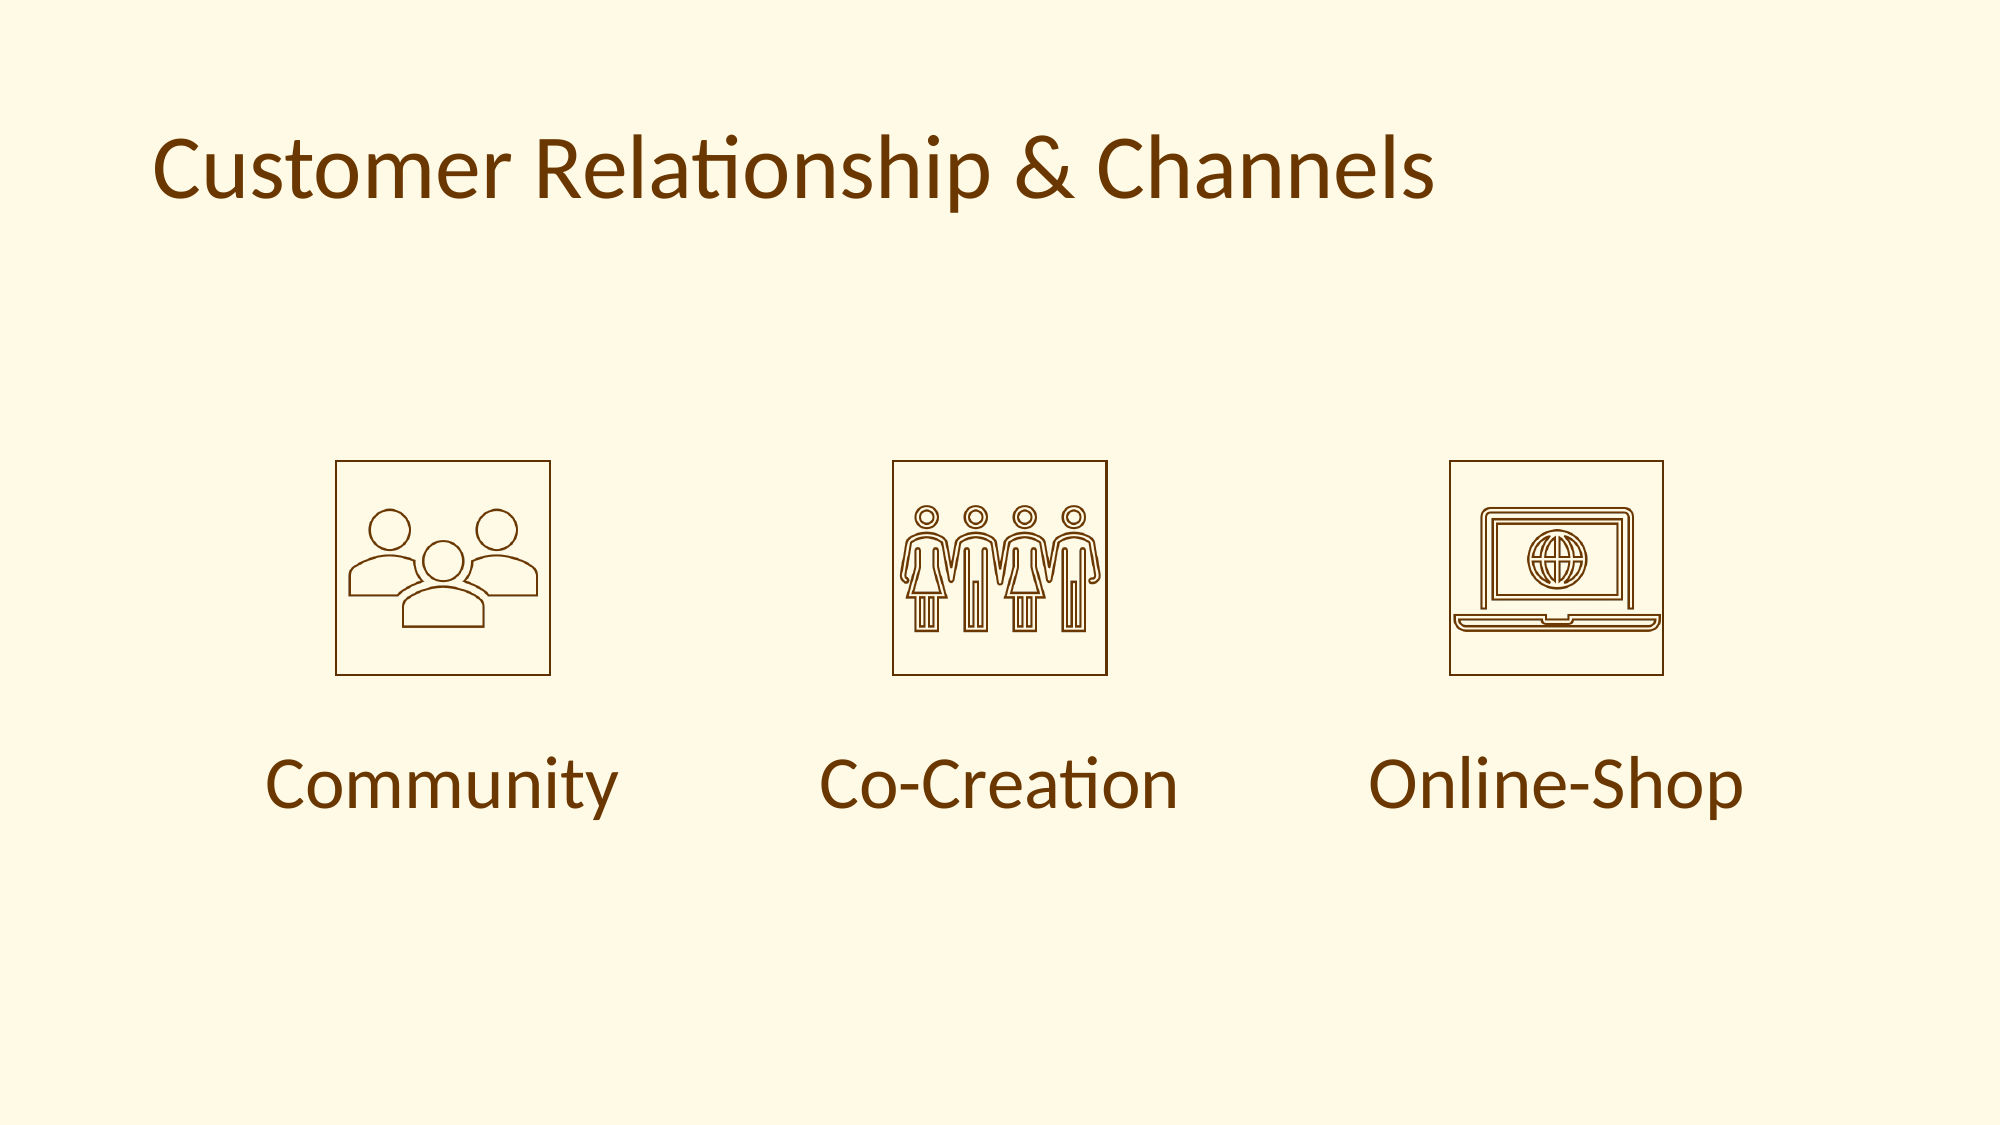

# Customer Relationship & Channels
Community
Co-Creation
Online-Shop